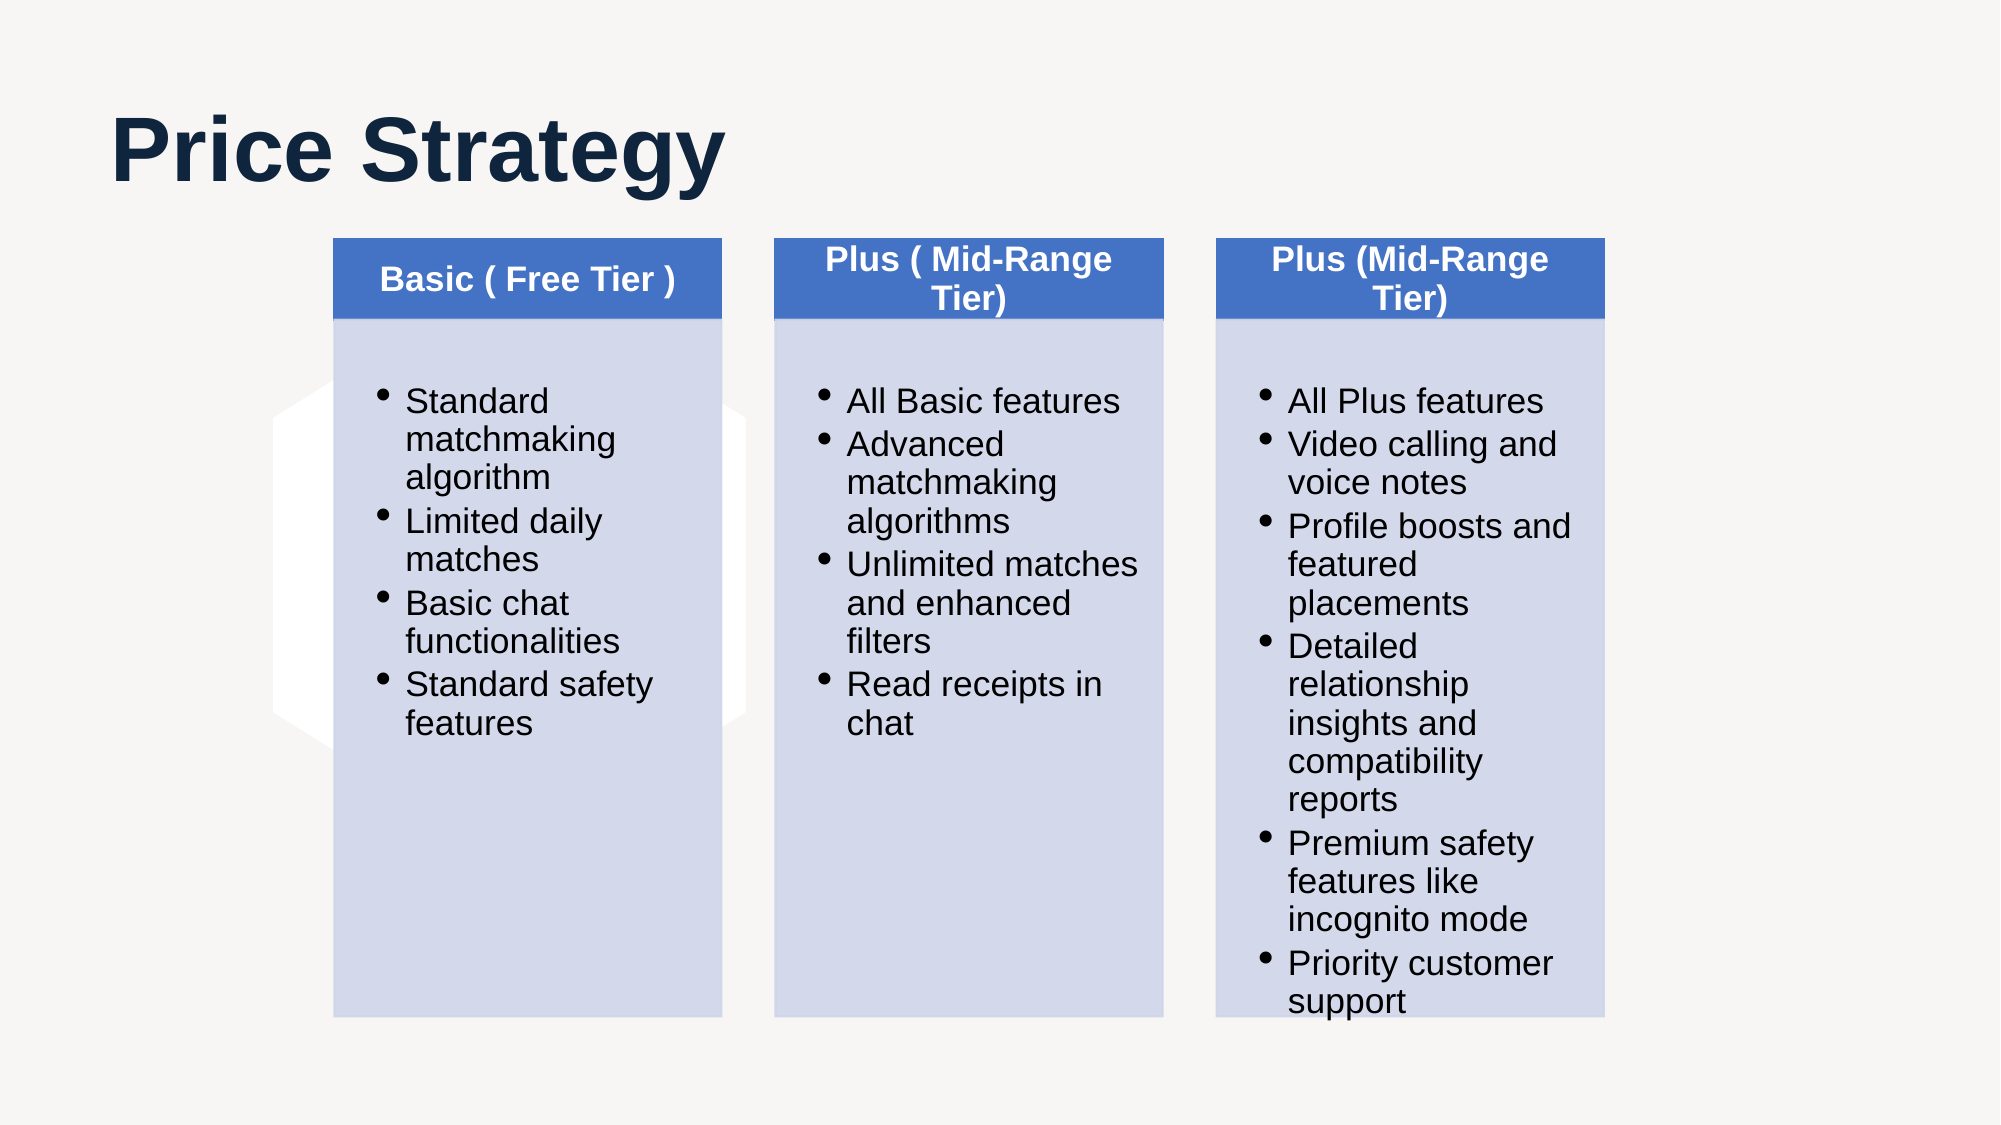

# Price Strategy
Basic ( Free Tier )

Standard matchmaking algorithm
Limited daily matches
Basic chat functionalities
Standard safety features
Plus ( Mid-Range Tier)

All Basic features
Advanced matchmaking algorithms
Unlimited matches and enhanced filters
Read receipts in chat
Plus (Mid-Range Tier)

All Plus features
Video calling and voice notes
Profile boosts and featured placements
Detailed relationship insights and compatibility reports
Premium safety features like incognito mode
Priority customer support